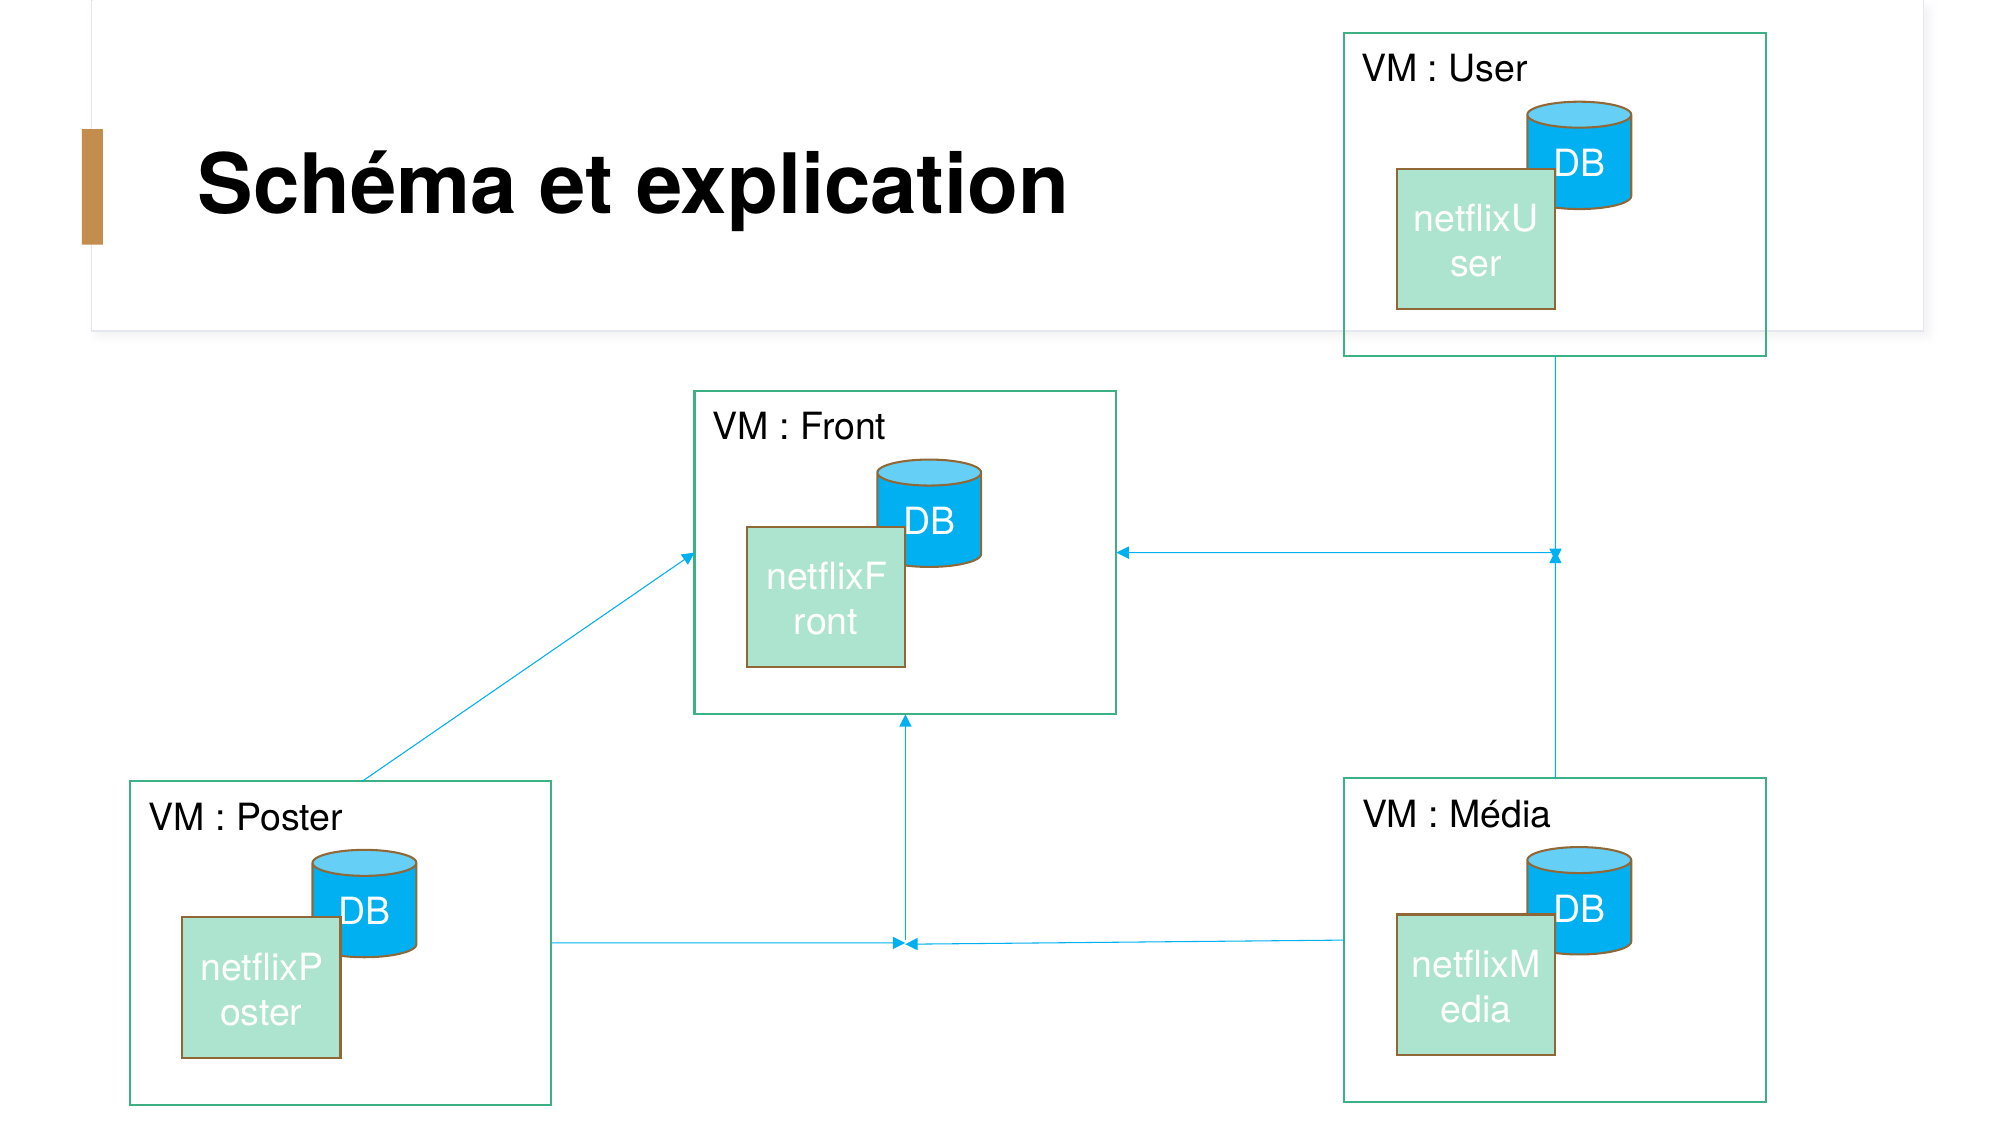

VM : User
# Schéma et explication
DB
netflixUser

VM : Front
DB
netflixFront

VM : Média
VM : Poster
DB
DB
netflixMedia
netflixPoster